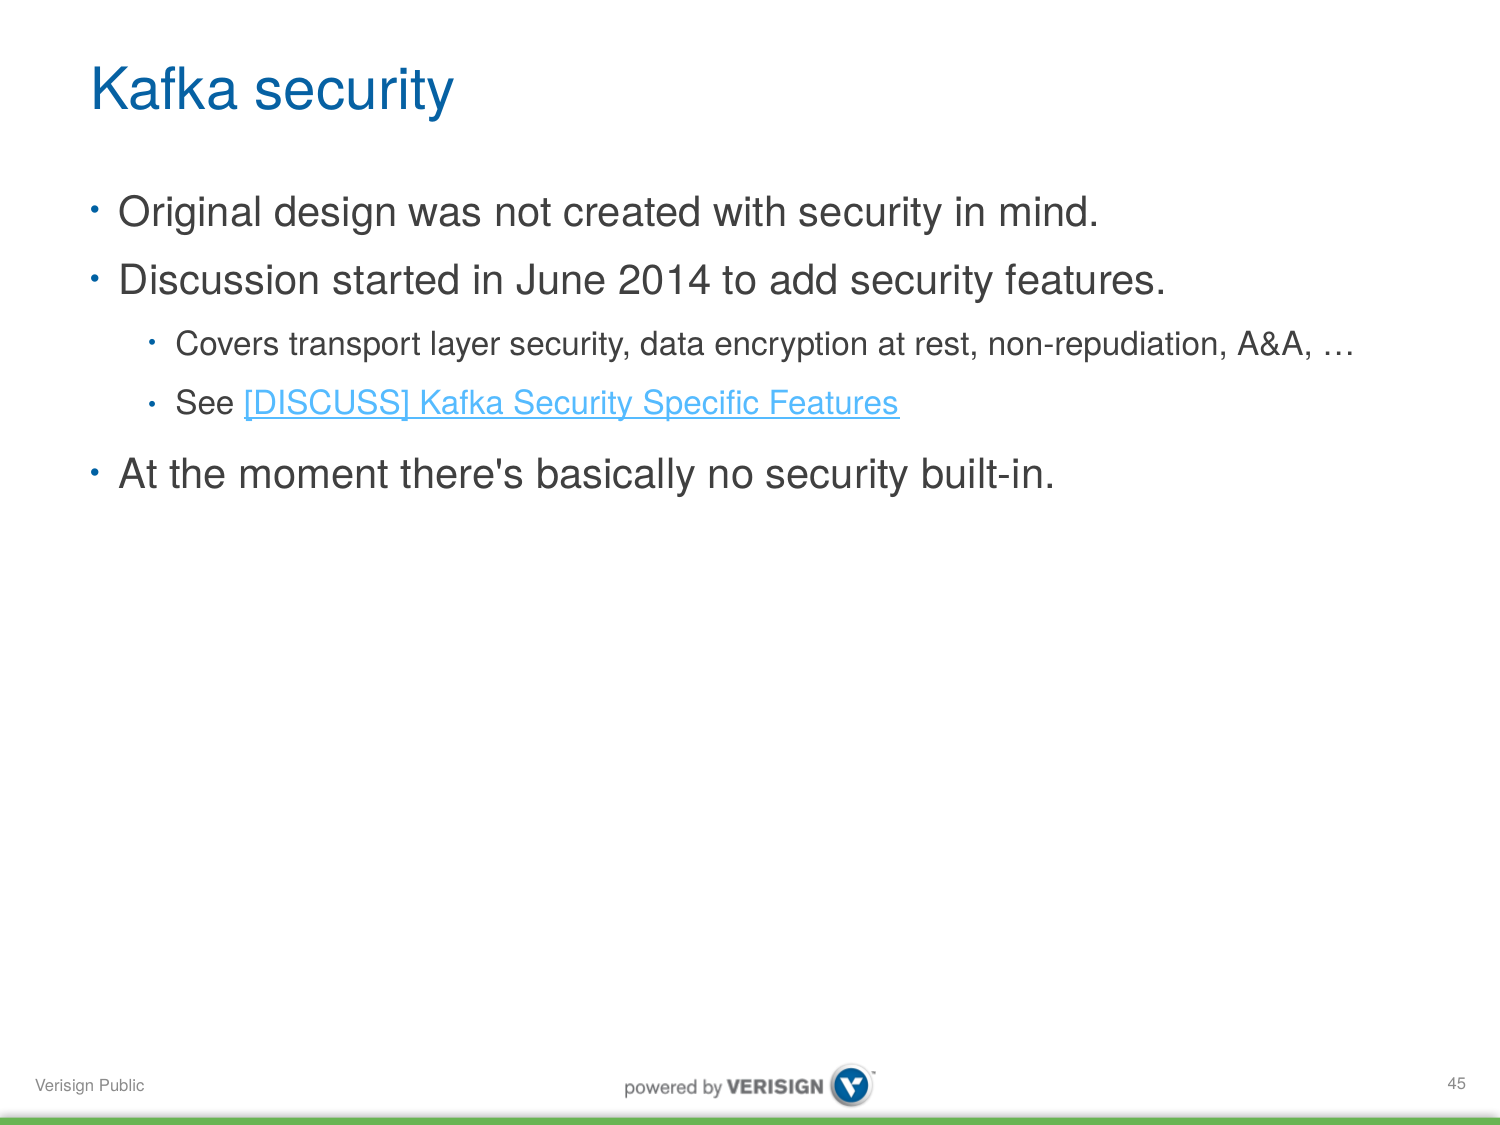

# Kafka security
Original design was not created with security in mind.
Discussion started in June 2014 to add security features.
Covers transport layer security, data encryption at rest, non-repudiation, A&A, …
See [DISCUSS] Kafka Security Specific Features
At the moment there's basically no security built-in.
45